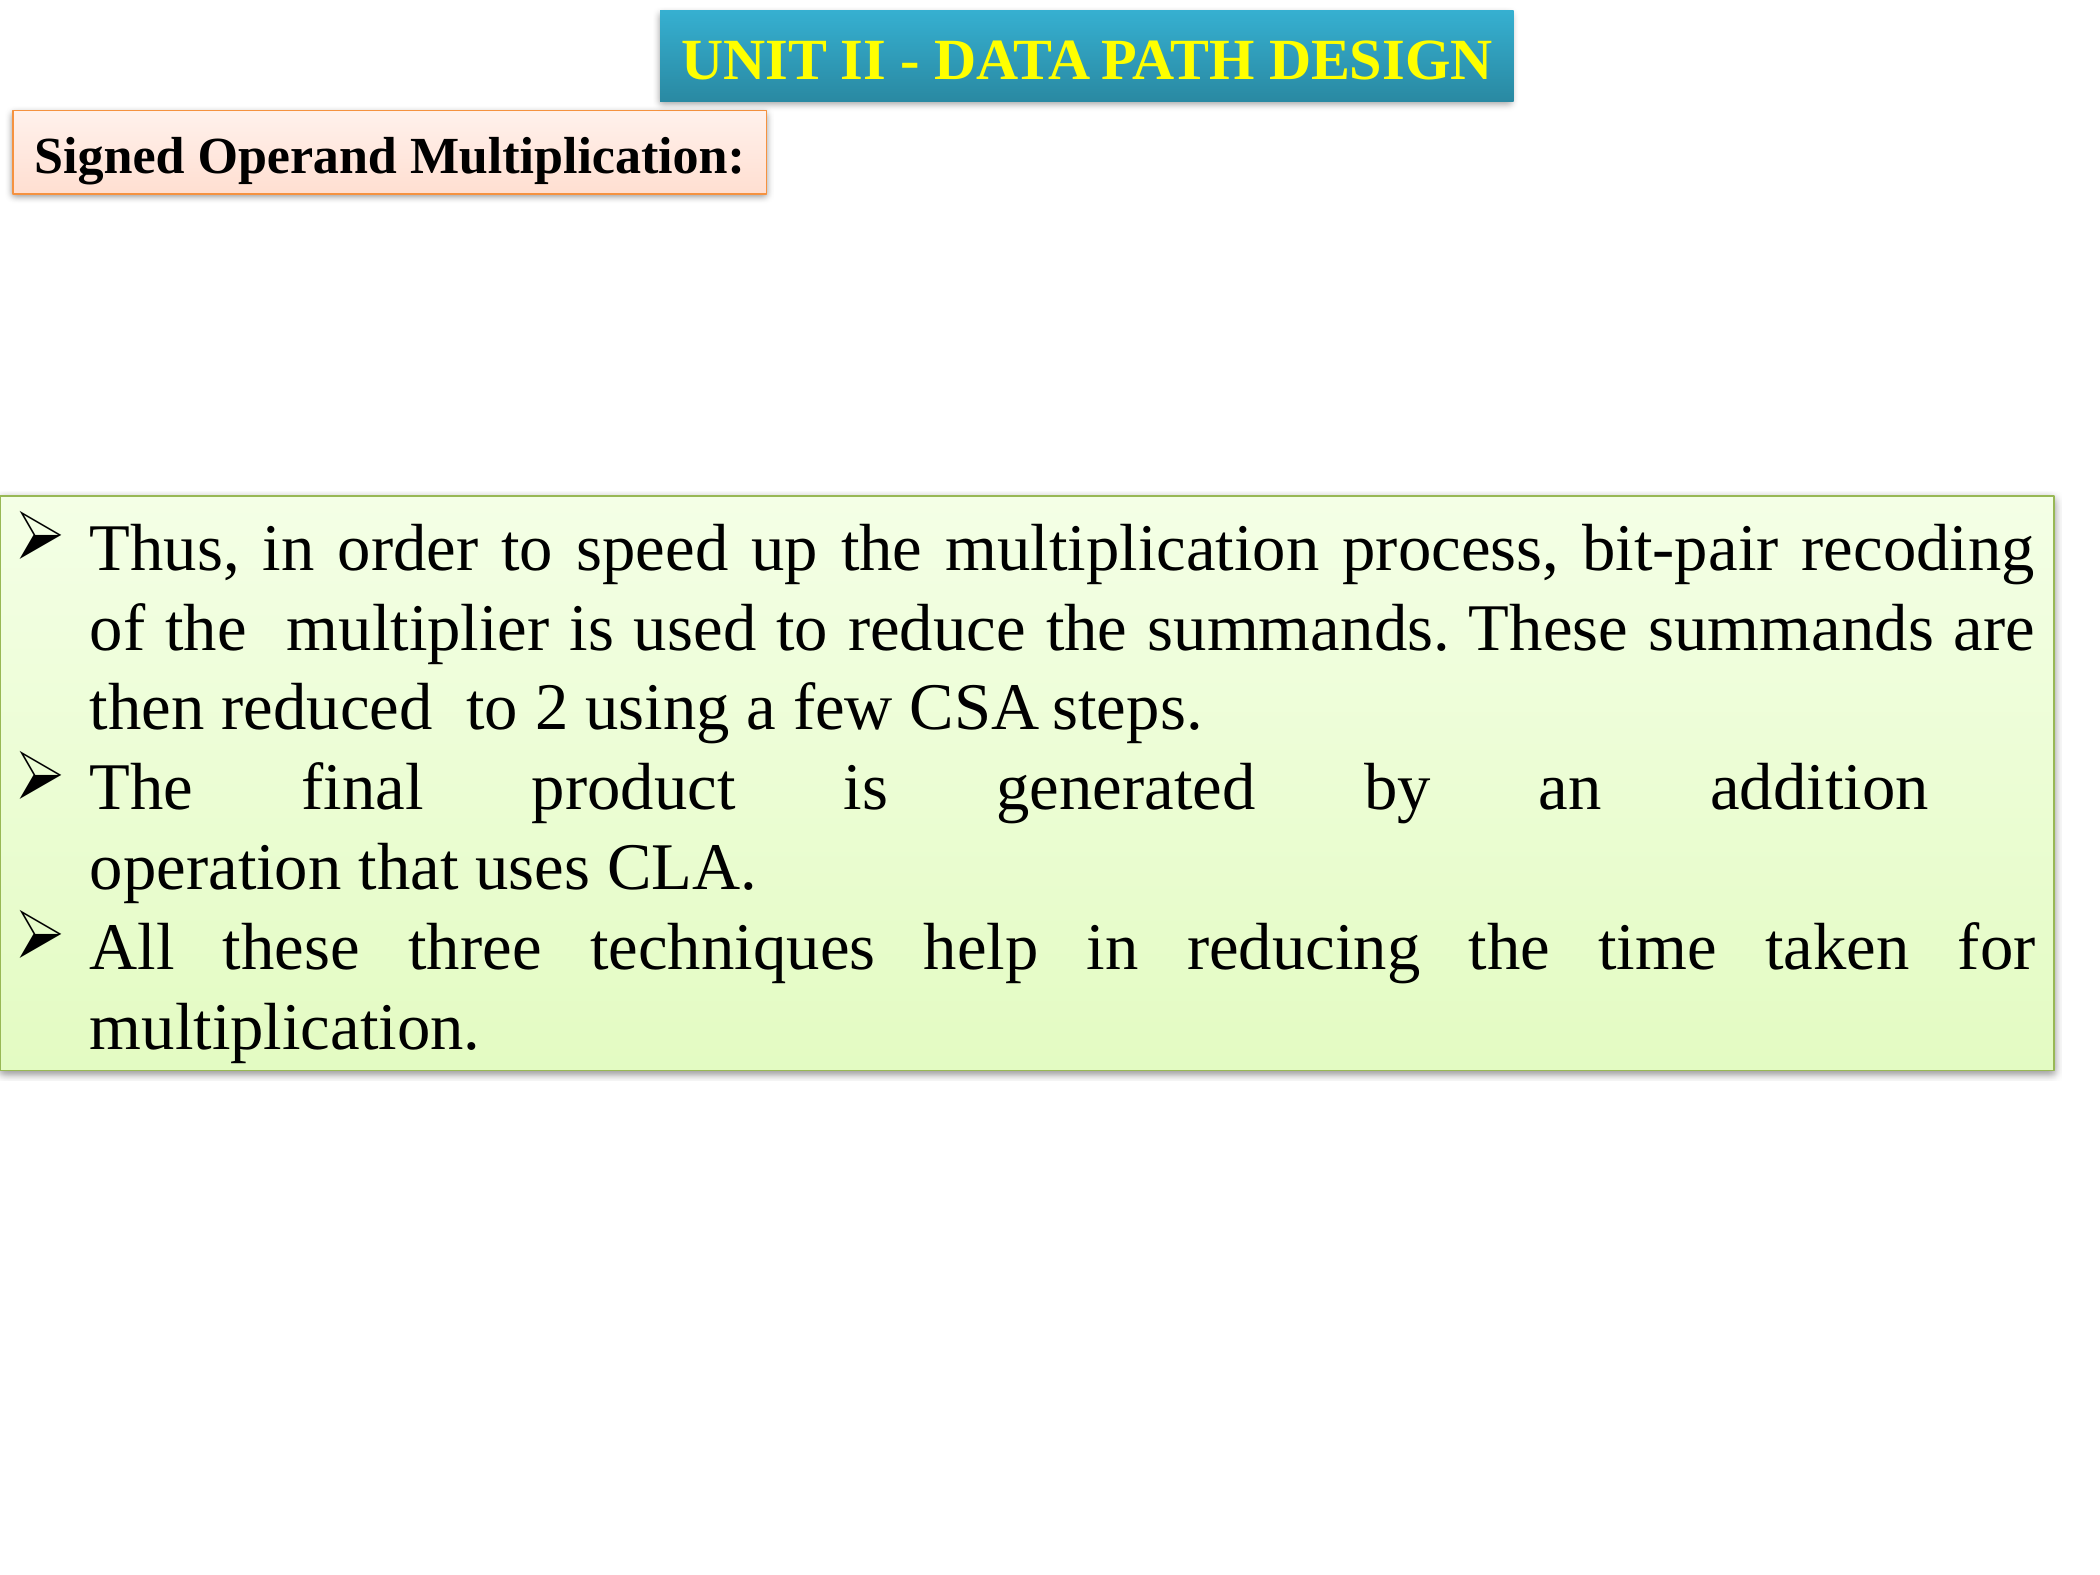

UNIT II - DATA PATH DESIGN
Signed Operand Multiplication:
Thus, in order to speed up the multiplication process, bit-pair recoding of the  multiplier is used to reduce the summands. These summands are then reduced  to 2 using a few CSA steps.
The final product is generated by an addition
operation that uses CLA.
All these three techniques help in reducing the time taken for multiplication.